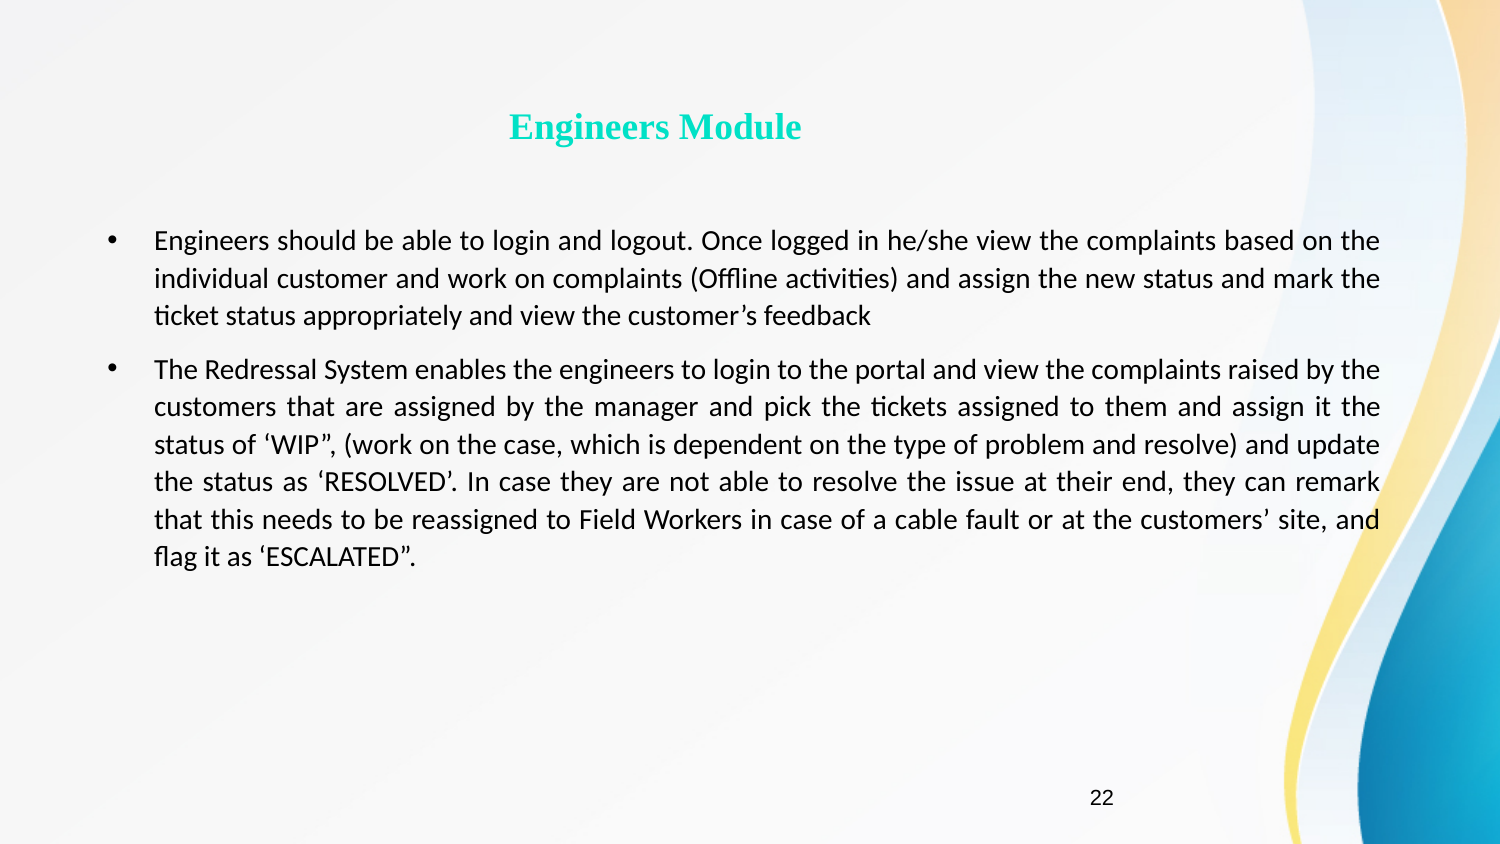

Engineers Module

Engineers should be able to login and logout. Once logged in he/she view the complaints based on the individual customer and work on complaints (Offline activities) and assign the new status and mark the ticket status appropriately and view the customer’s feedback
The Redressal System enables the engineers to login to the portal and view the complaints raised by the customers that are assigned by the manager and pick the tickets assigned to them and assign it the status of ‘WIP”, (work on the case, which is dependent on the type of problem and resolve) and update the status as ‘RESOLVED’. In case they are not able to resolve the issue at their end, they can remark that this needs to be reassigned to Field Workers in case of a cable fault or at the customers’ site, and flag it as ‘ESCALATED”.

22